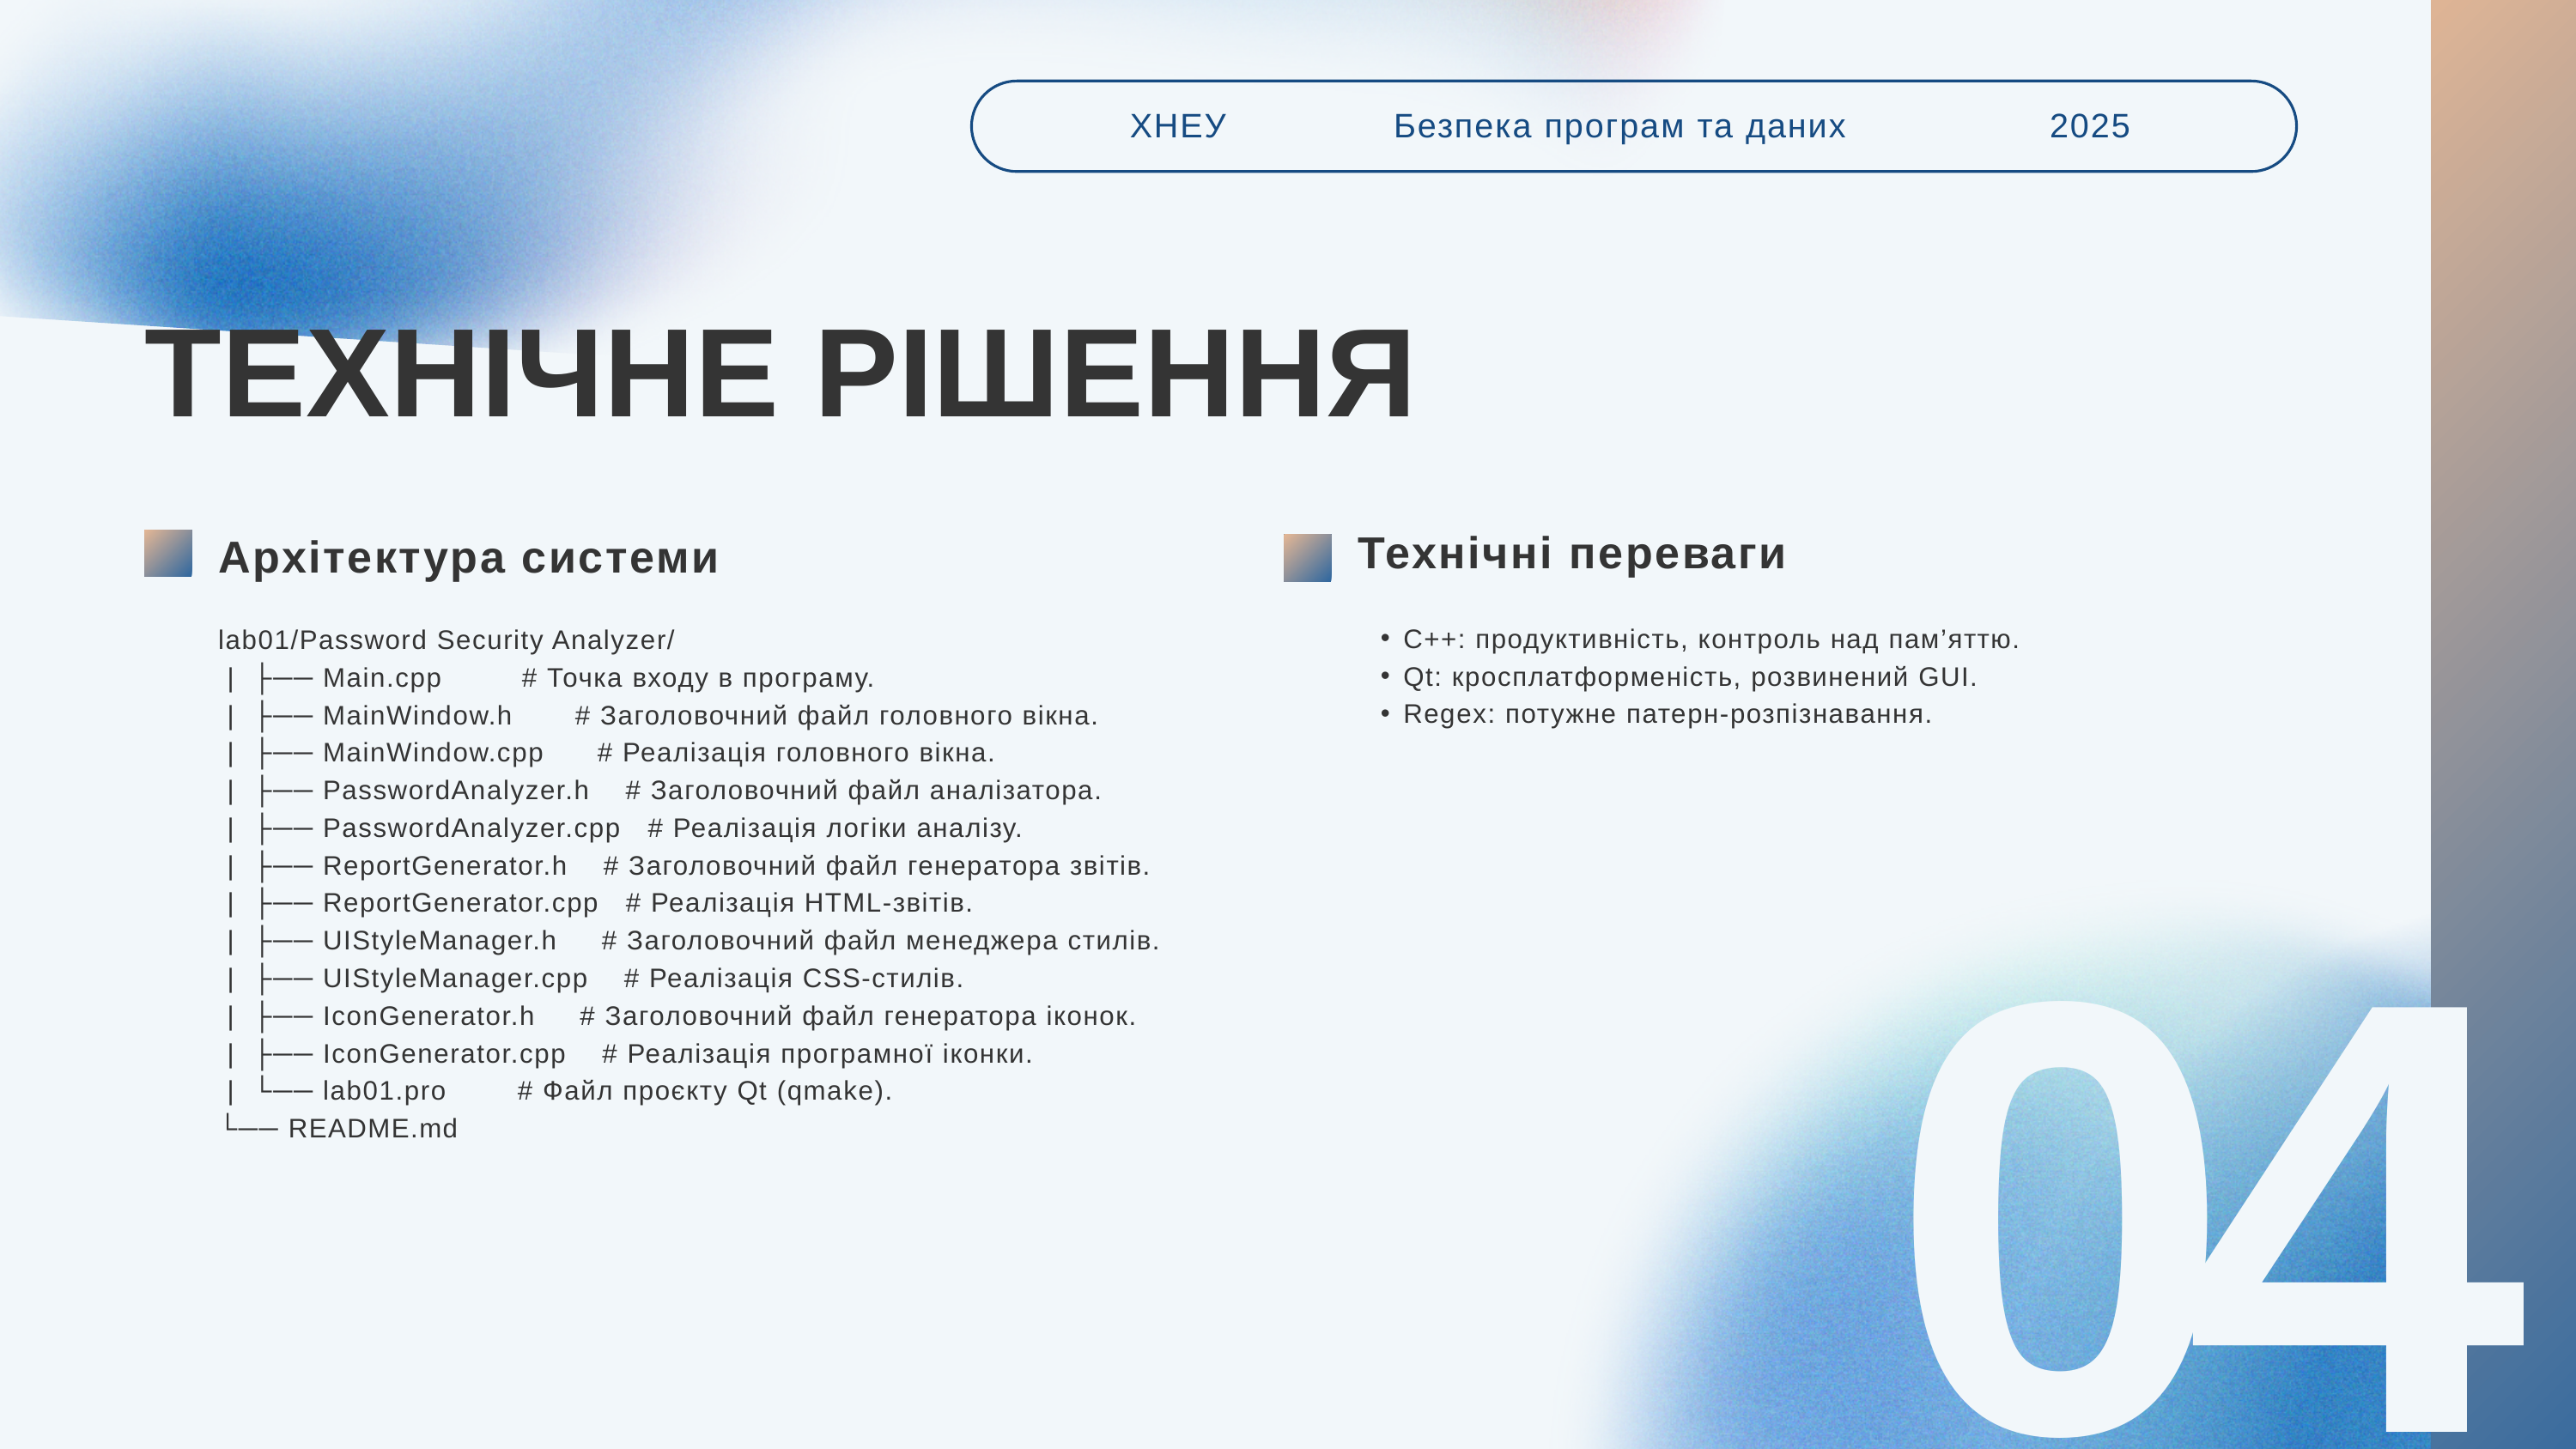

ХНЕУ
Безпека програм та даних
2025
ТЕХНІЧНЕ РІШЕННЯ
Технічні переваги
Архітектура системи

АРХІТЕКТУРА СИСТЕМИ
C++: продуктивність, контроль над пам’яттю.
Qt: кросплатформеність, розвинений GUI.
Regex: потужне патерн-розпізнавання.
lab01/Password Security Analyzer/
 |  ├── Main.cpp         # Точка входу в програму.
 |  ├── MainWindow.h       # Заголовочний файл головного вікна.
 |  ├── MainWindow.cpp      # Реалізація головного вікна.
 |  ├── PasswordAnalyzer.h    # Заголовочний файл аналізатора.
 |  ├── PasswordAnalyzer.cpp   # Реалізація логіки аналізу.
 |  ├── ReportGenerator.h    # Заголовочний файл генератора звітів.
 |  ├── ReportGenerator.cpp   # Реалізація HTML-звітів.
 |  ├── UIStyleManager.h     # Заголовочний файл менеджера стилів.
 |  ├── UIStyleManager.cpp    # Реалізація CSS-стилів.
 |  ├── IconGenerator.h     # Заголовочний файл генератора іконок.
 |  ├── IconGenerator.cpp    # Реалізація програмної іконки.
 |  └── lab01.pro        # Файл проєкту Qt (qmake).
└── README.md

04